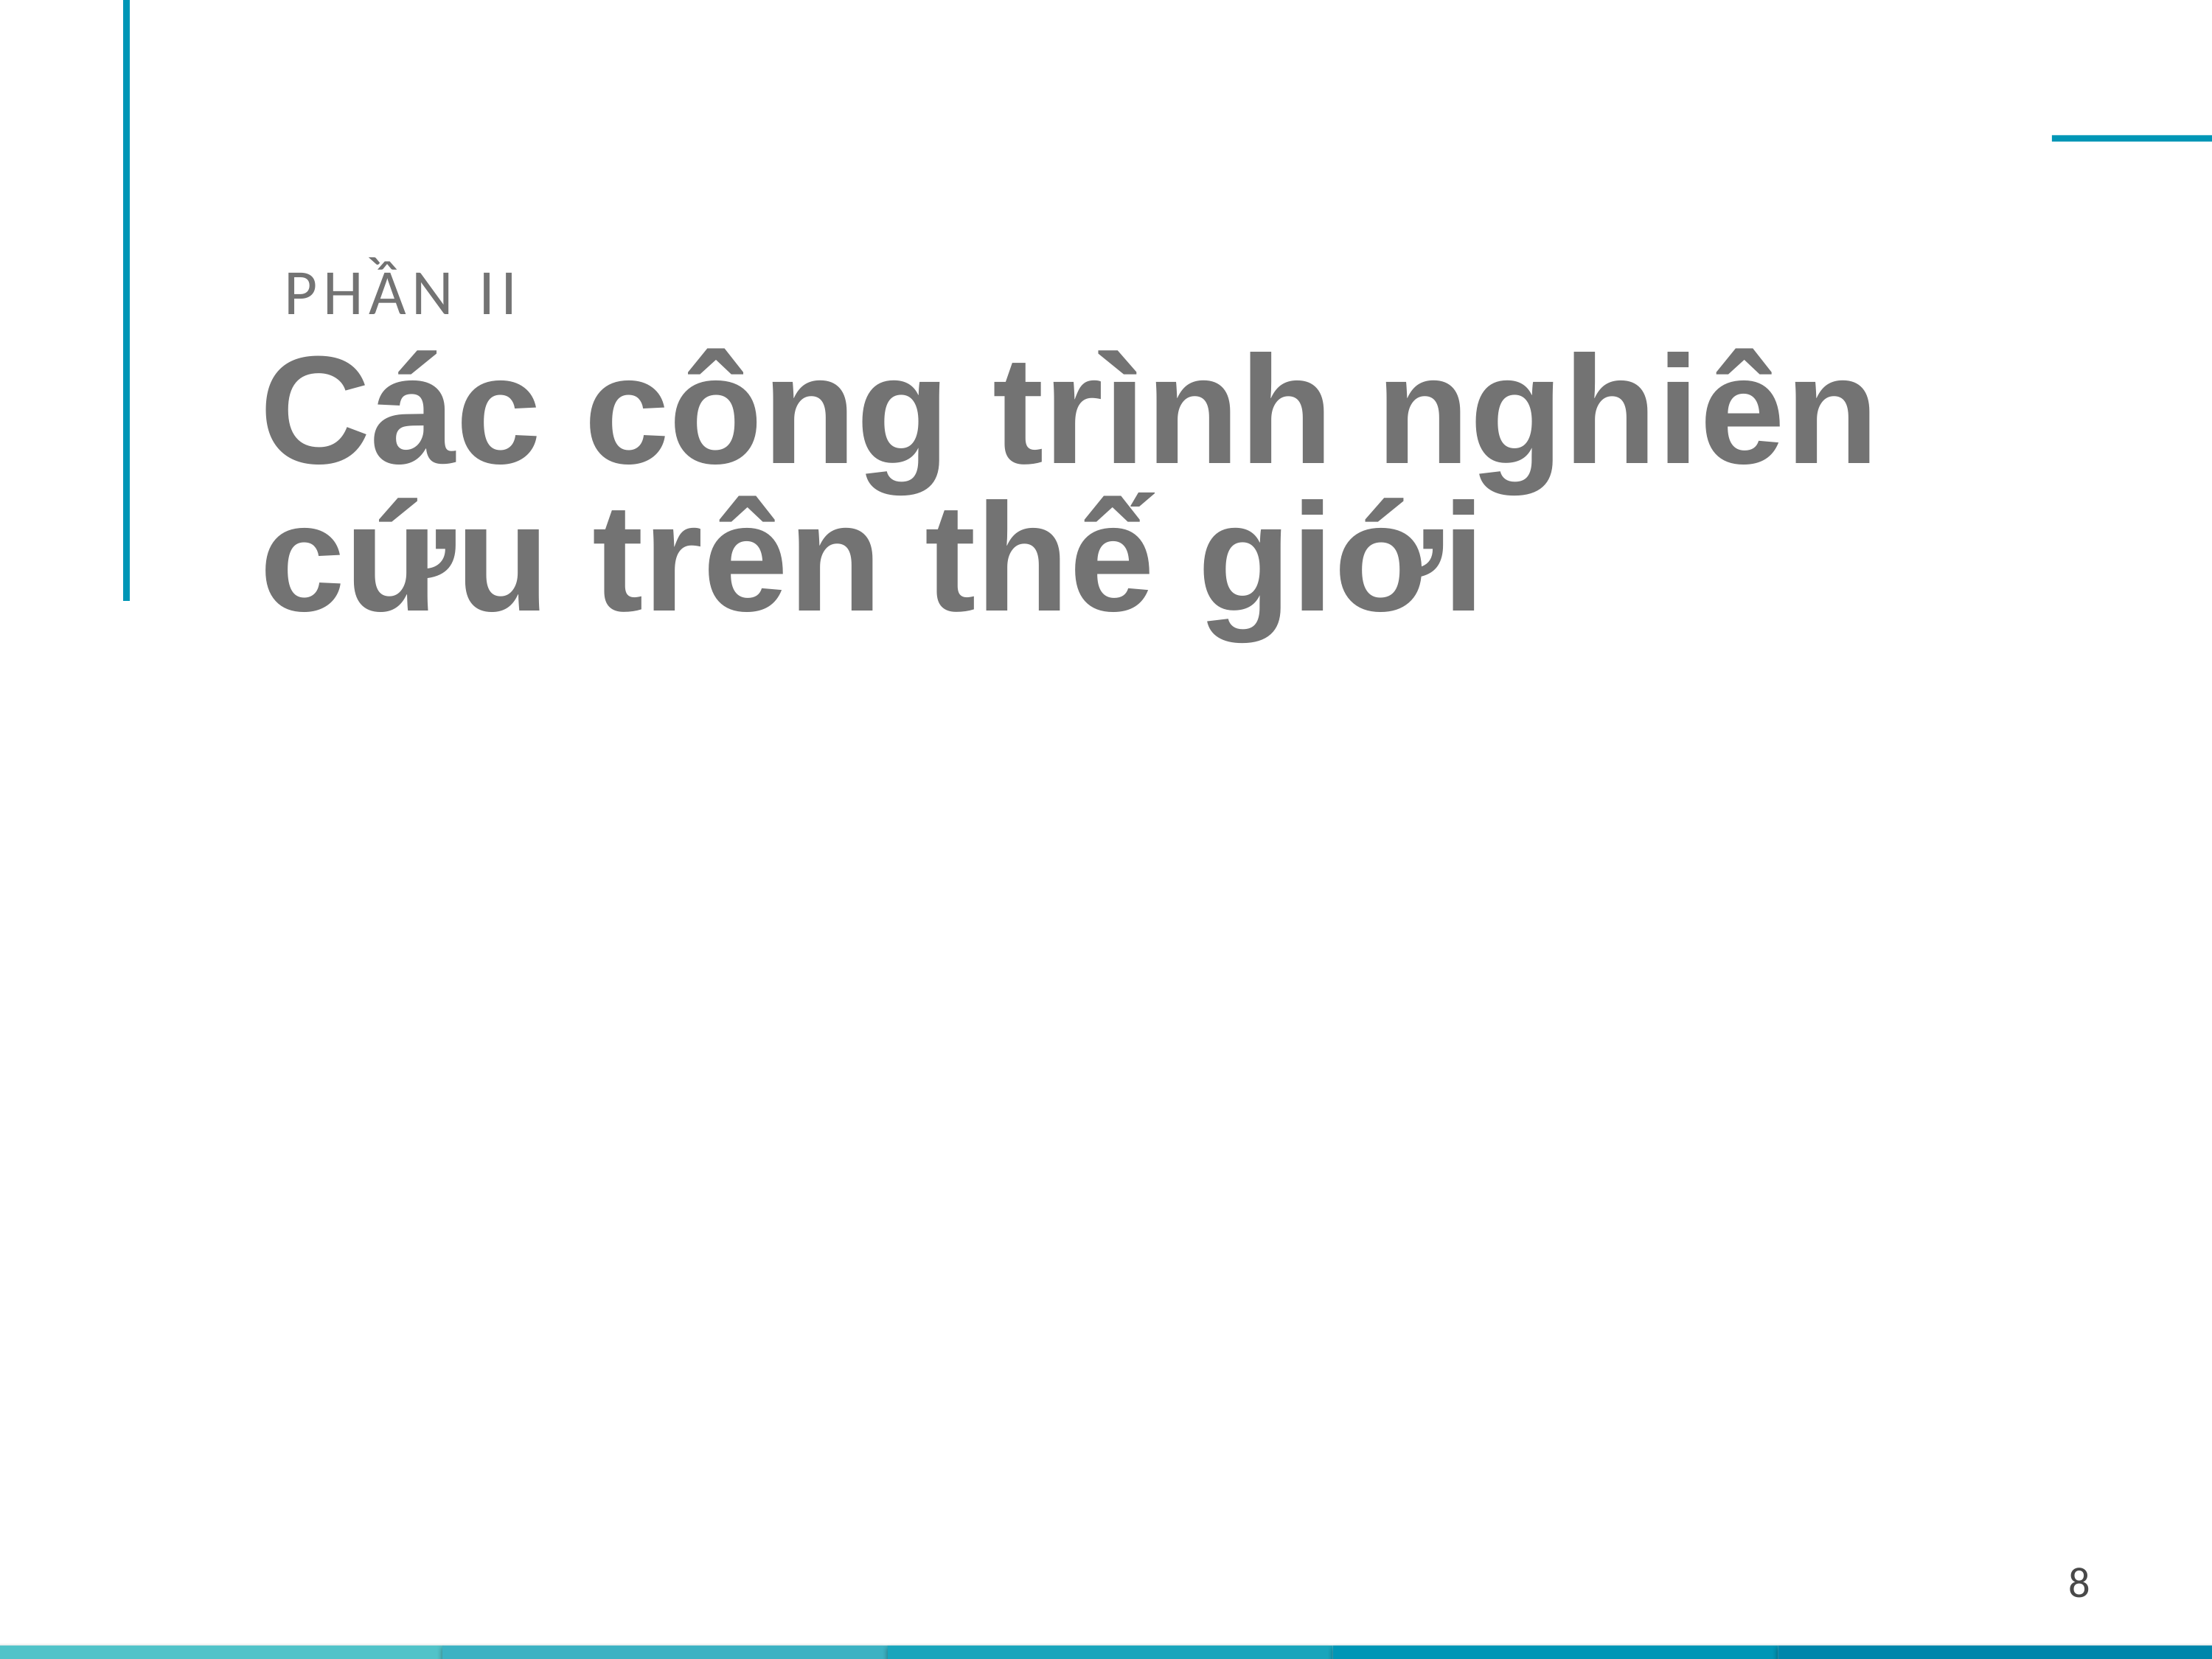

8

Phần II
Các công trình nghiên cứu trên thế giới
8